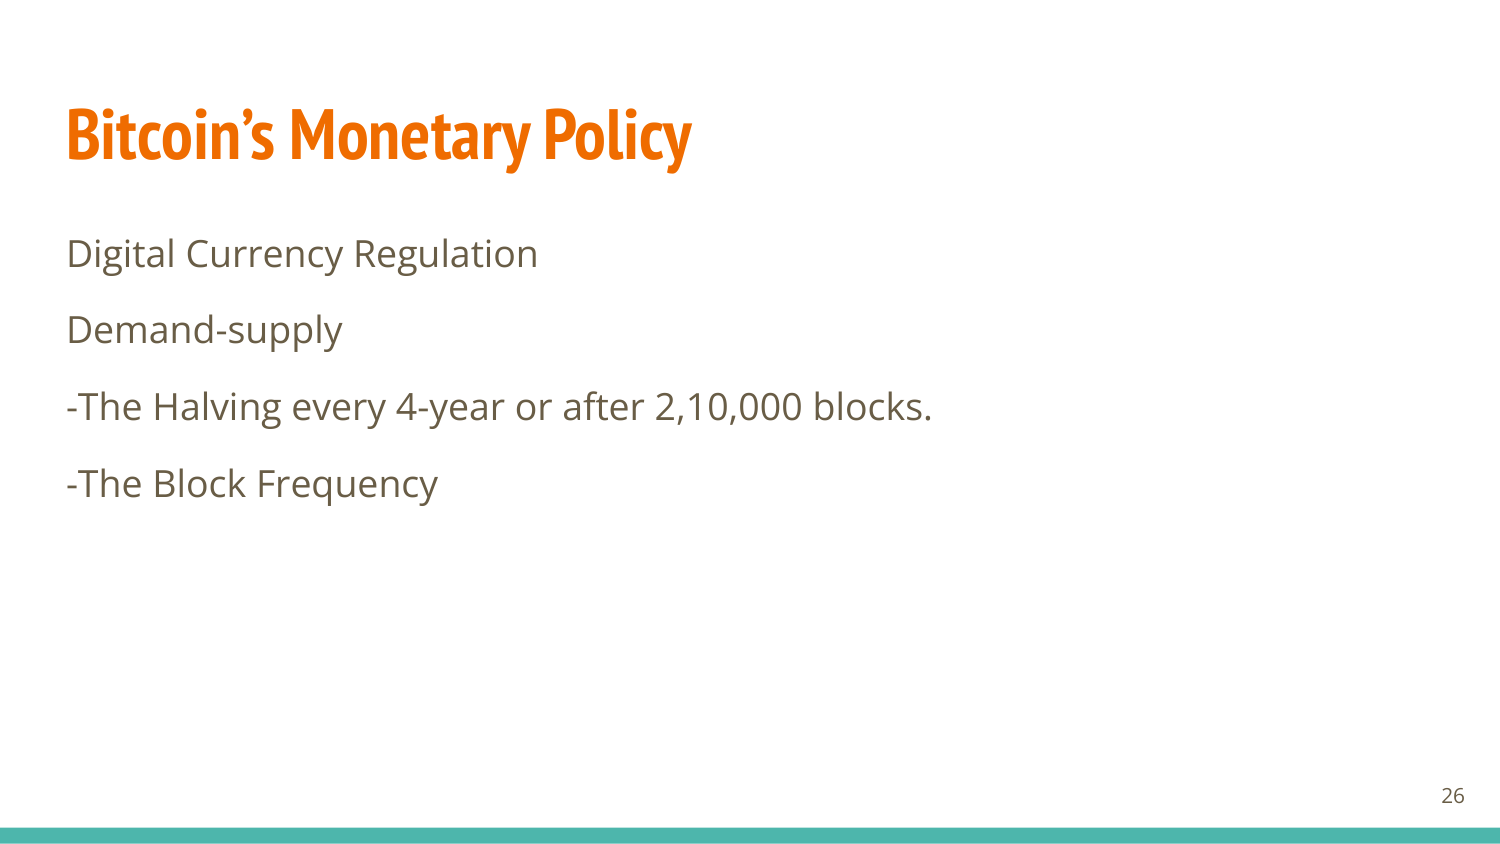

# Bitcoin’s Monetary Policy
Digital Currency Regulation
Demand-supply
-The Halving every 4-year or after 2,10,000 blocks.
-The Block Frequency
26